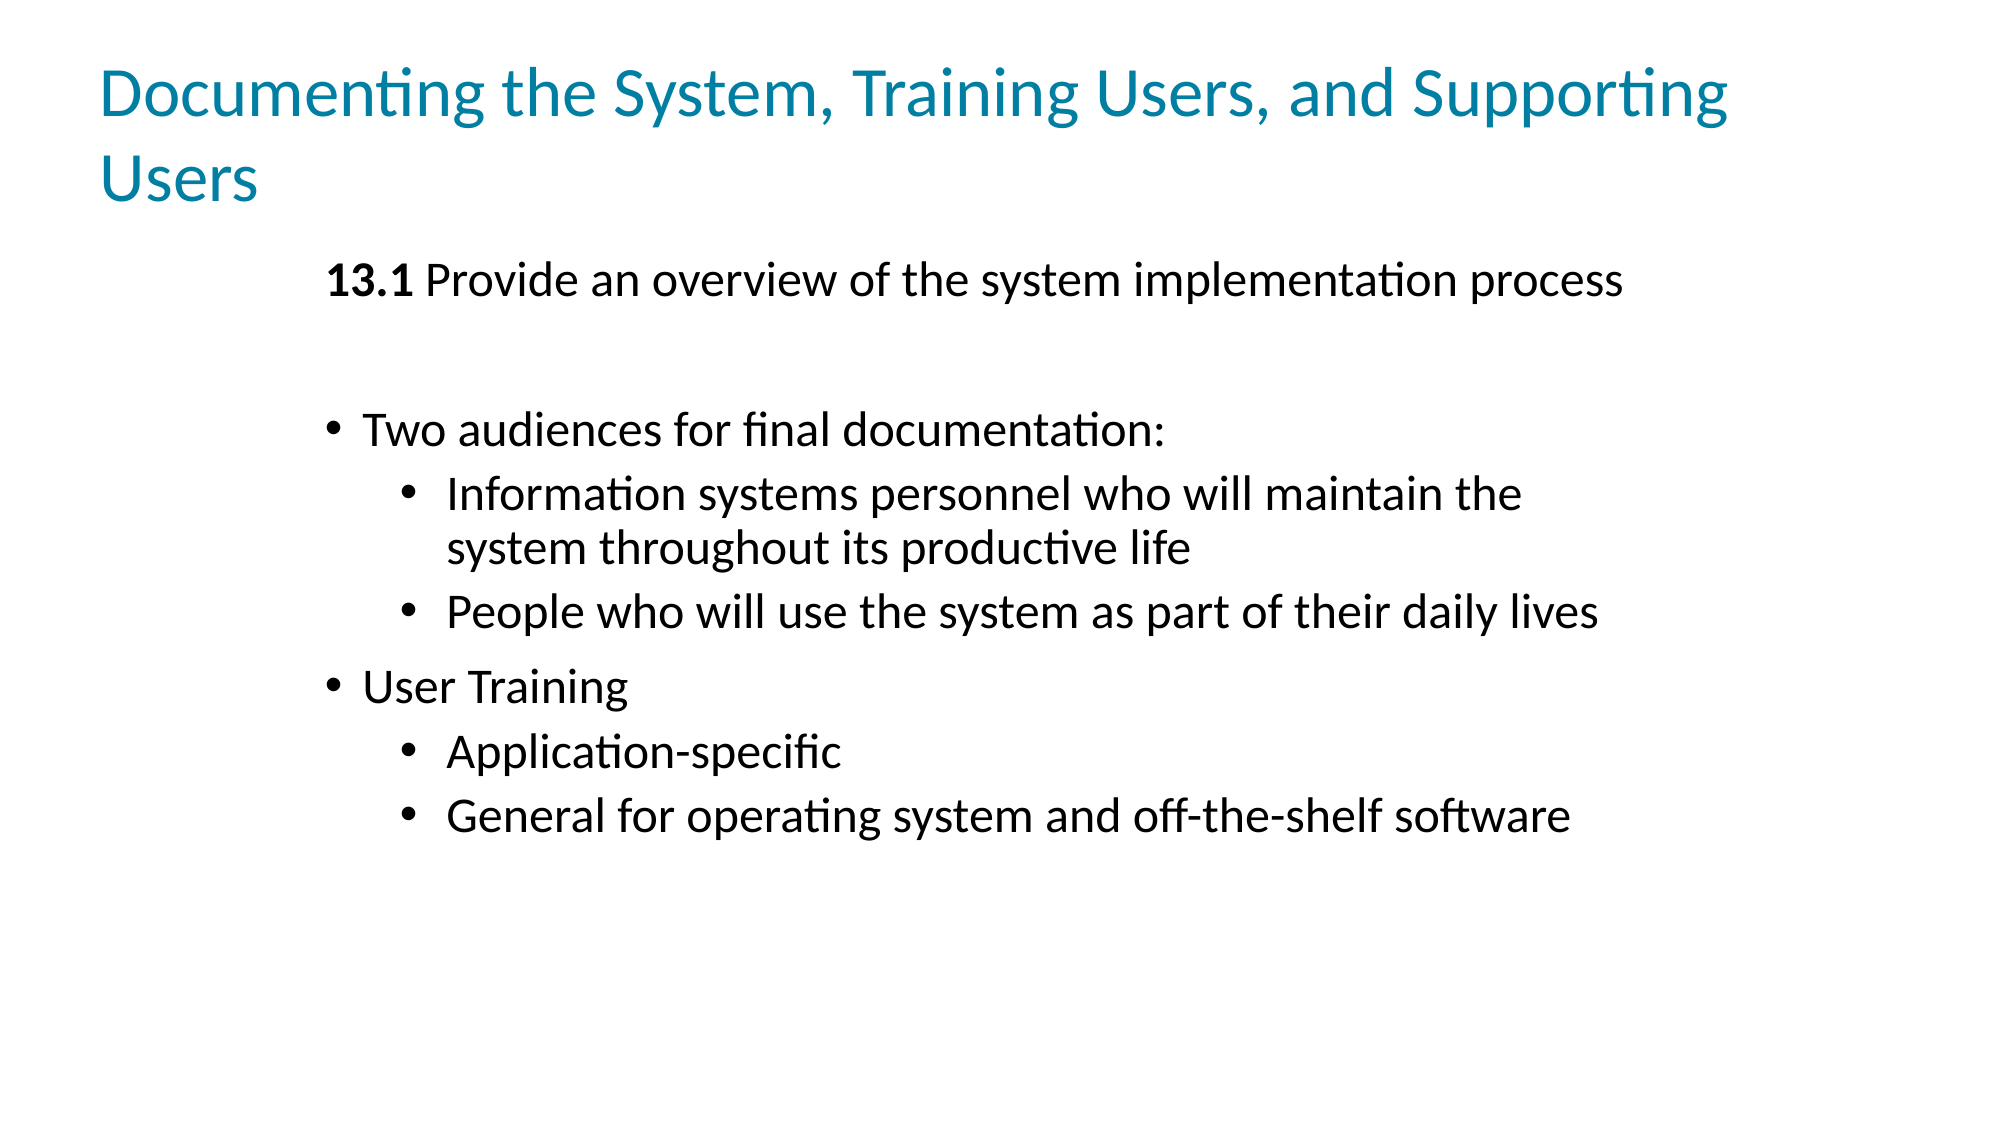

# Documenting the System, Training Users, and Supporting Users
13.1 Provide an overview of the system implementation process
Two audiences for final documentation:
Information systems personnel who will maintain the system throughout its productive life
People who will use the system as part of their daily lives
User Training
Application-specific
General for operating system and off-the-shelf software